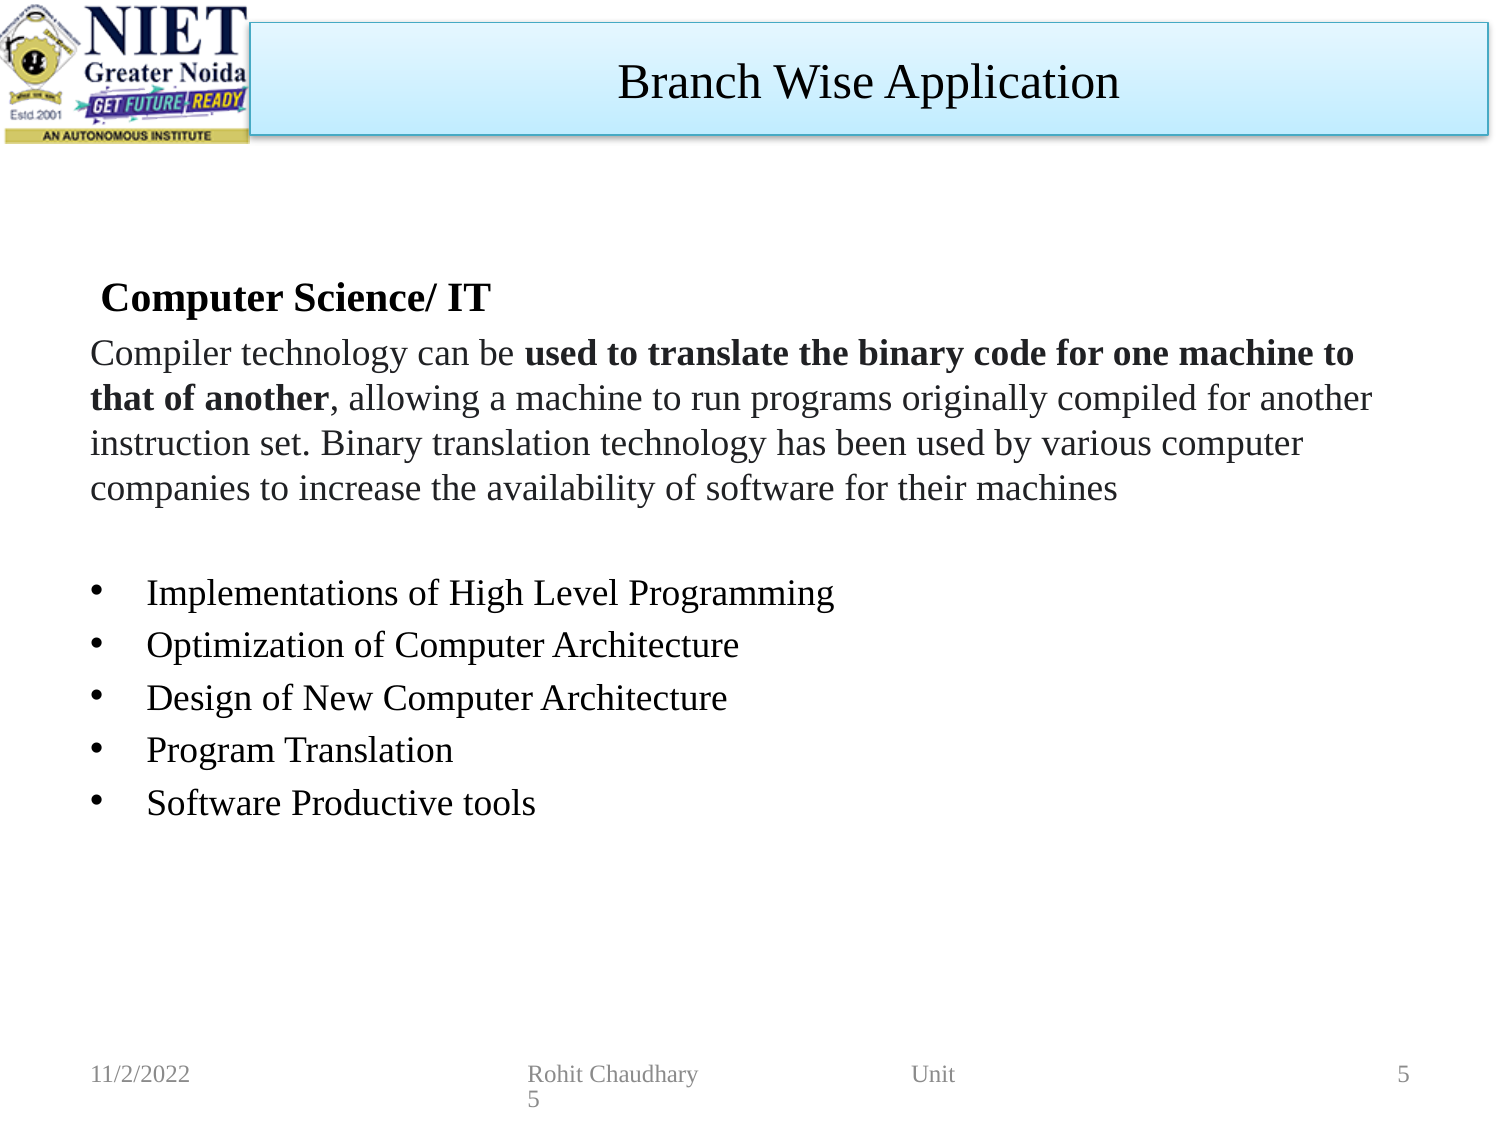

Branch Wise Application
 Computer Science/ IT
Compiler technology can be used to translate the binary code for one machine to that of another, allowing a machine to run programs originally compiled for another instruction set. Binary translation technology has been used by various computer companies to increase the availability of software for their machines

Implementations of High Level Programming
Optimization of Computer Architecture
Design of New Computer Architecture
Program Translation
Software Productive tools

11/2/2022
Rohit Chaudhary                                  Unit 5
5